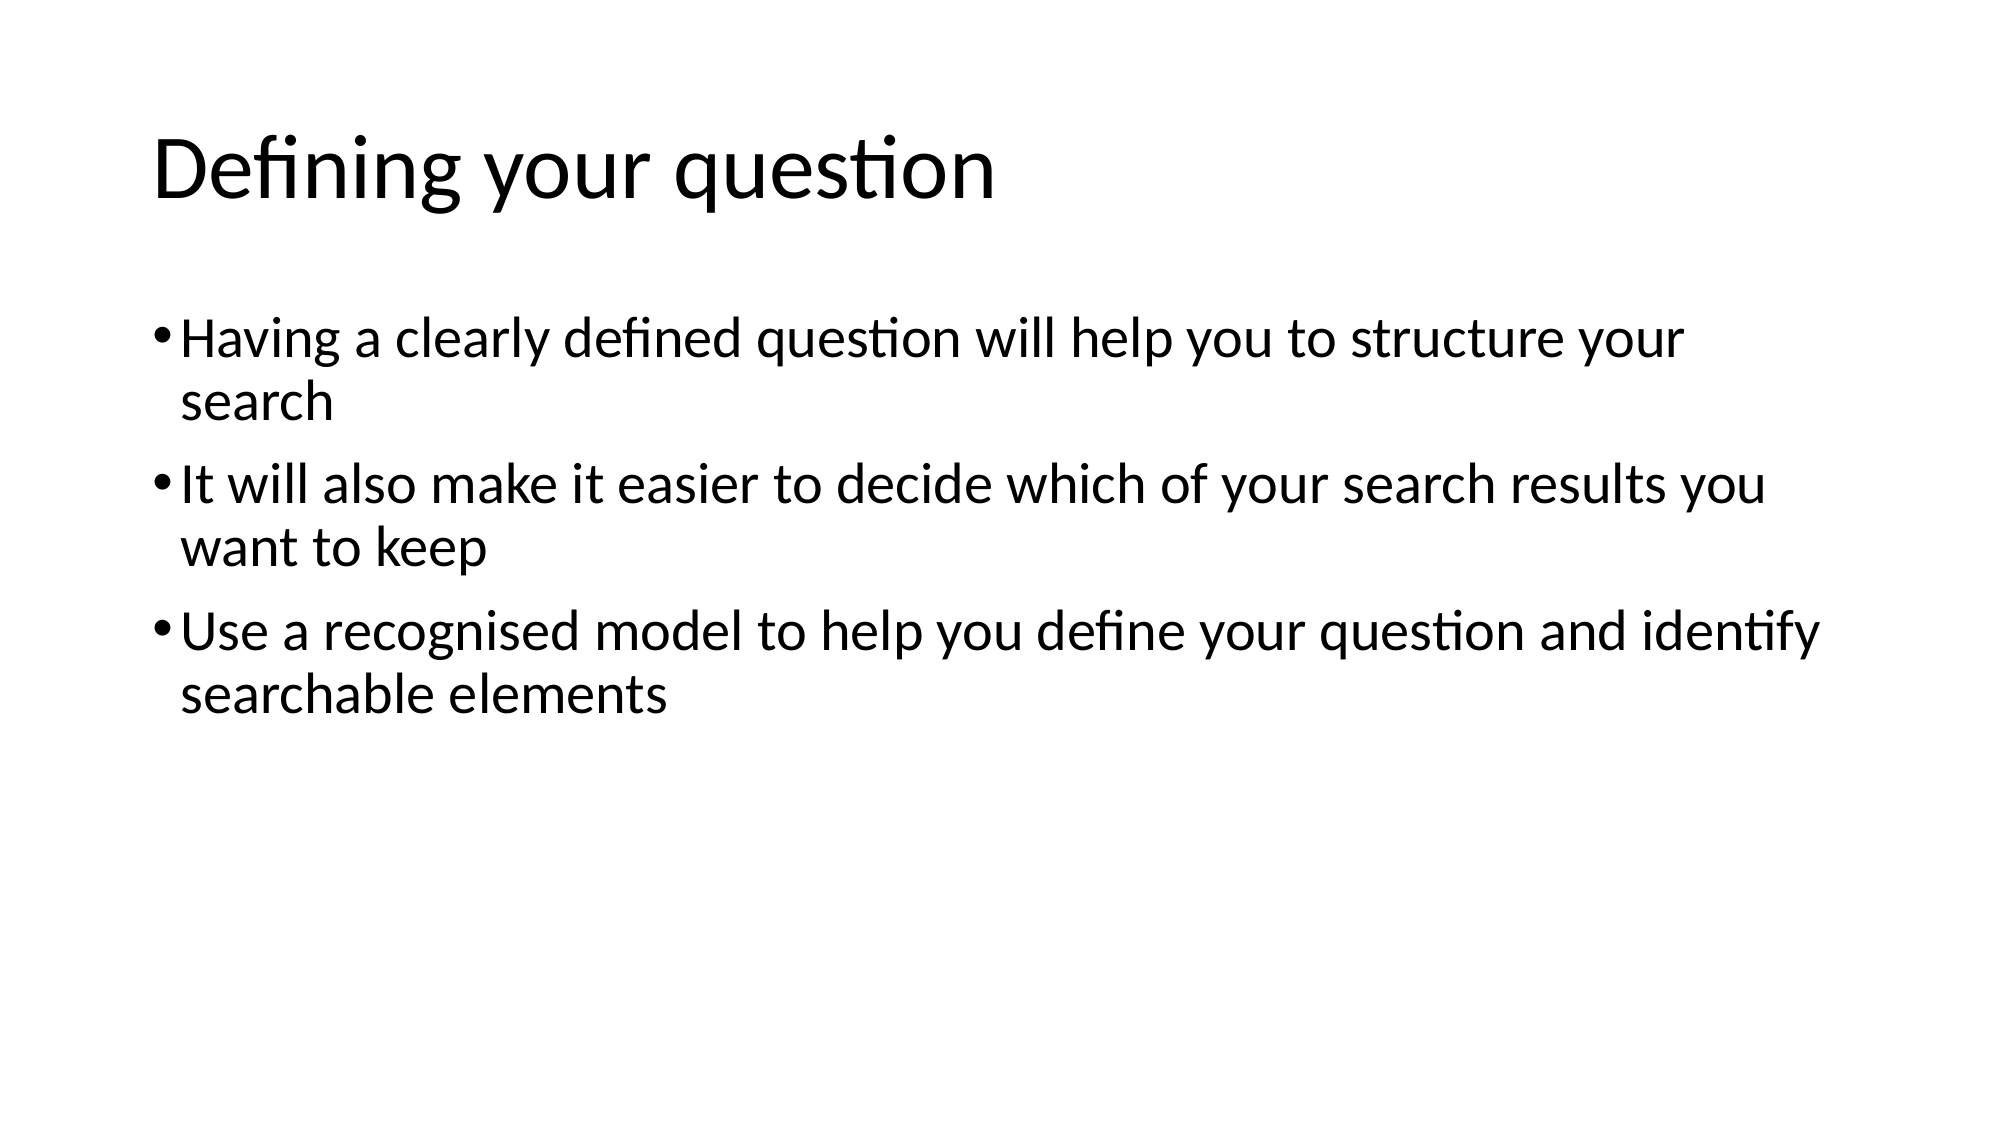

# Defining your question
Having a clearly defined question will help you to structure your search
It will also make it easier to decide which of your search results you want to keep
Use a recognised model to help you define your question and identify searchable elements